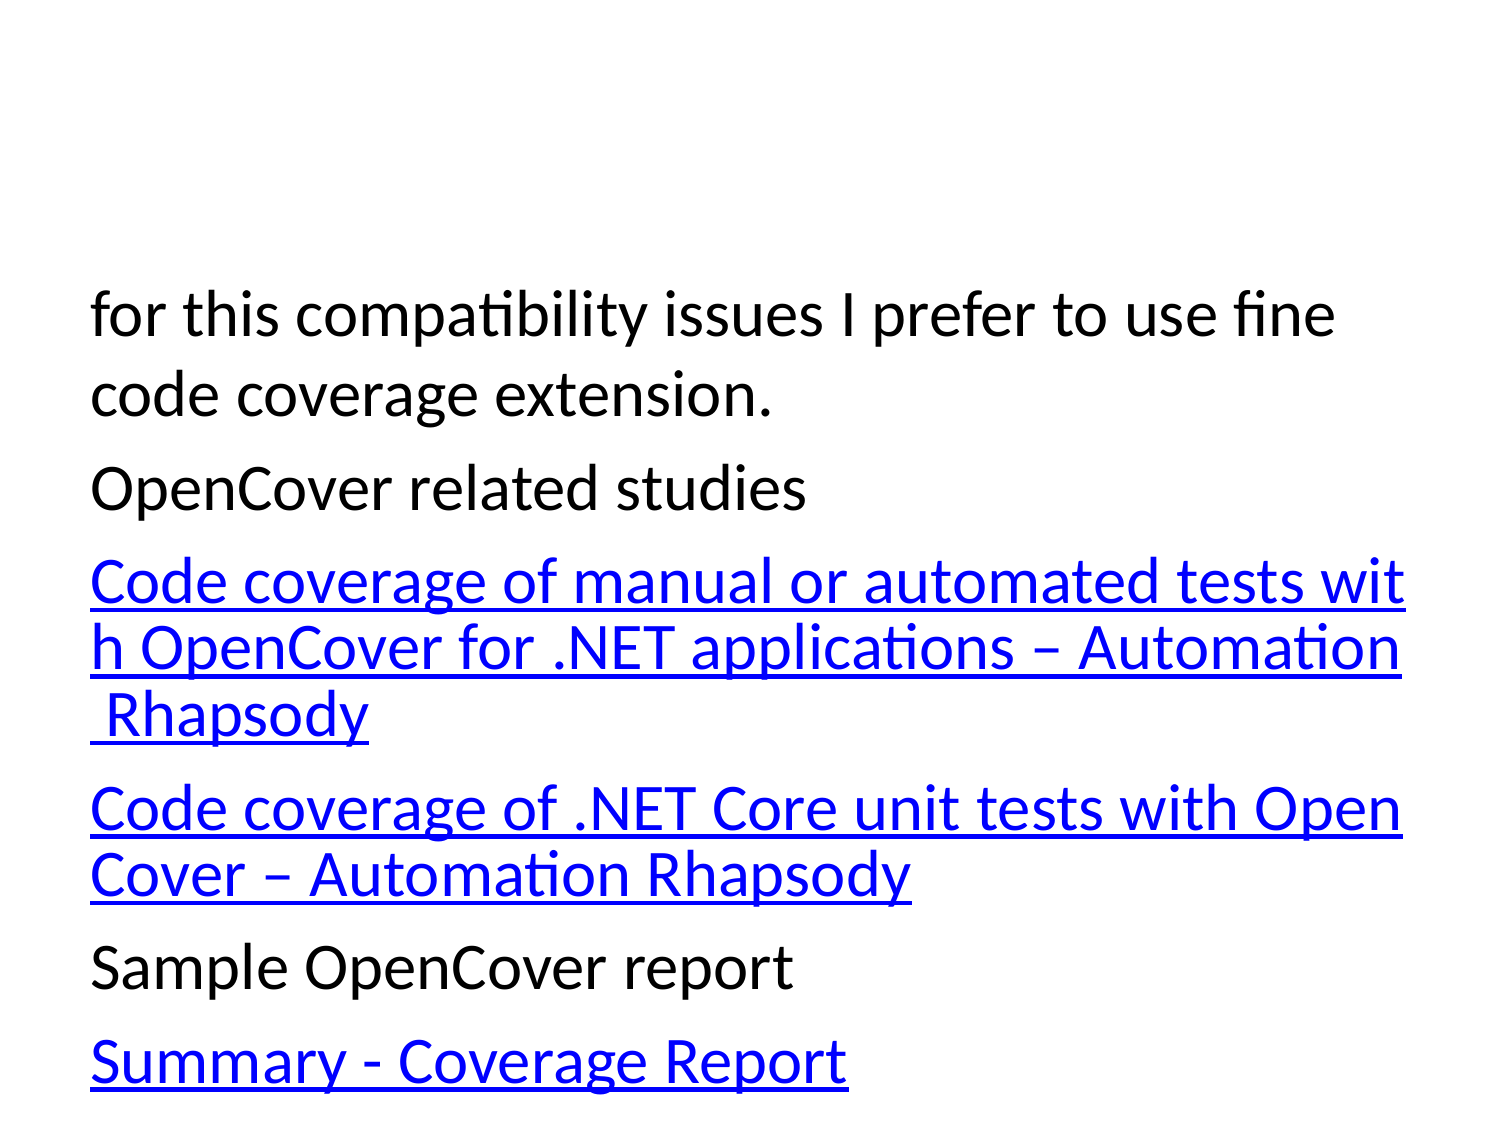

for this compatibility issues I prefer to use fine code coverage extension.
OpenCover related studies
Code coverage of manual or automated tests with OpenCover for .NET applications – Automation Rhapsody
Code coverage of .NET Core unit tests with OpenCover – Automation Rhapsody
Sample OpenCover report
Summary - Coverage Report